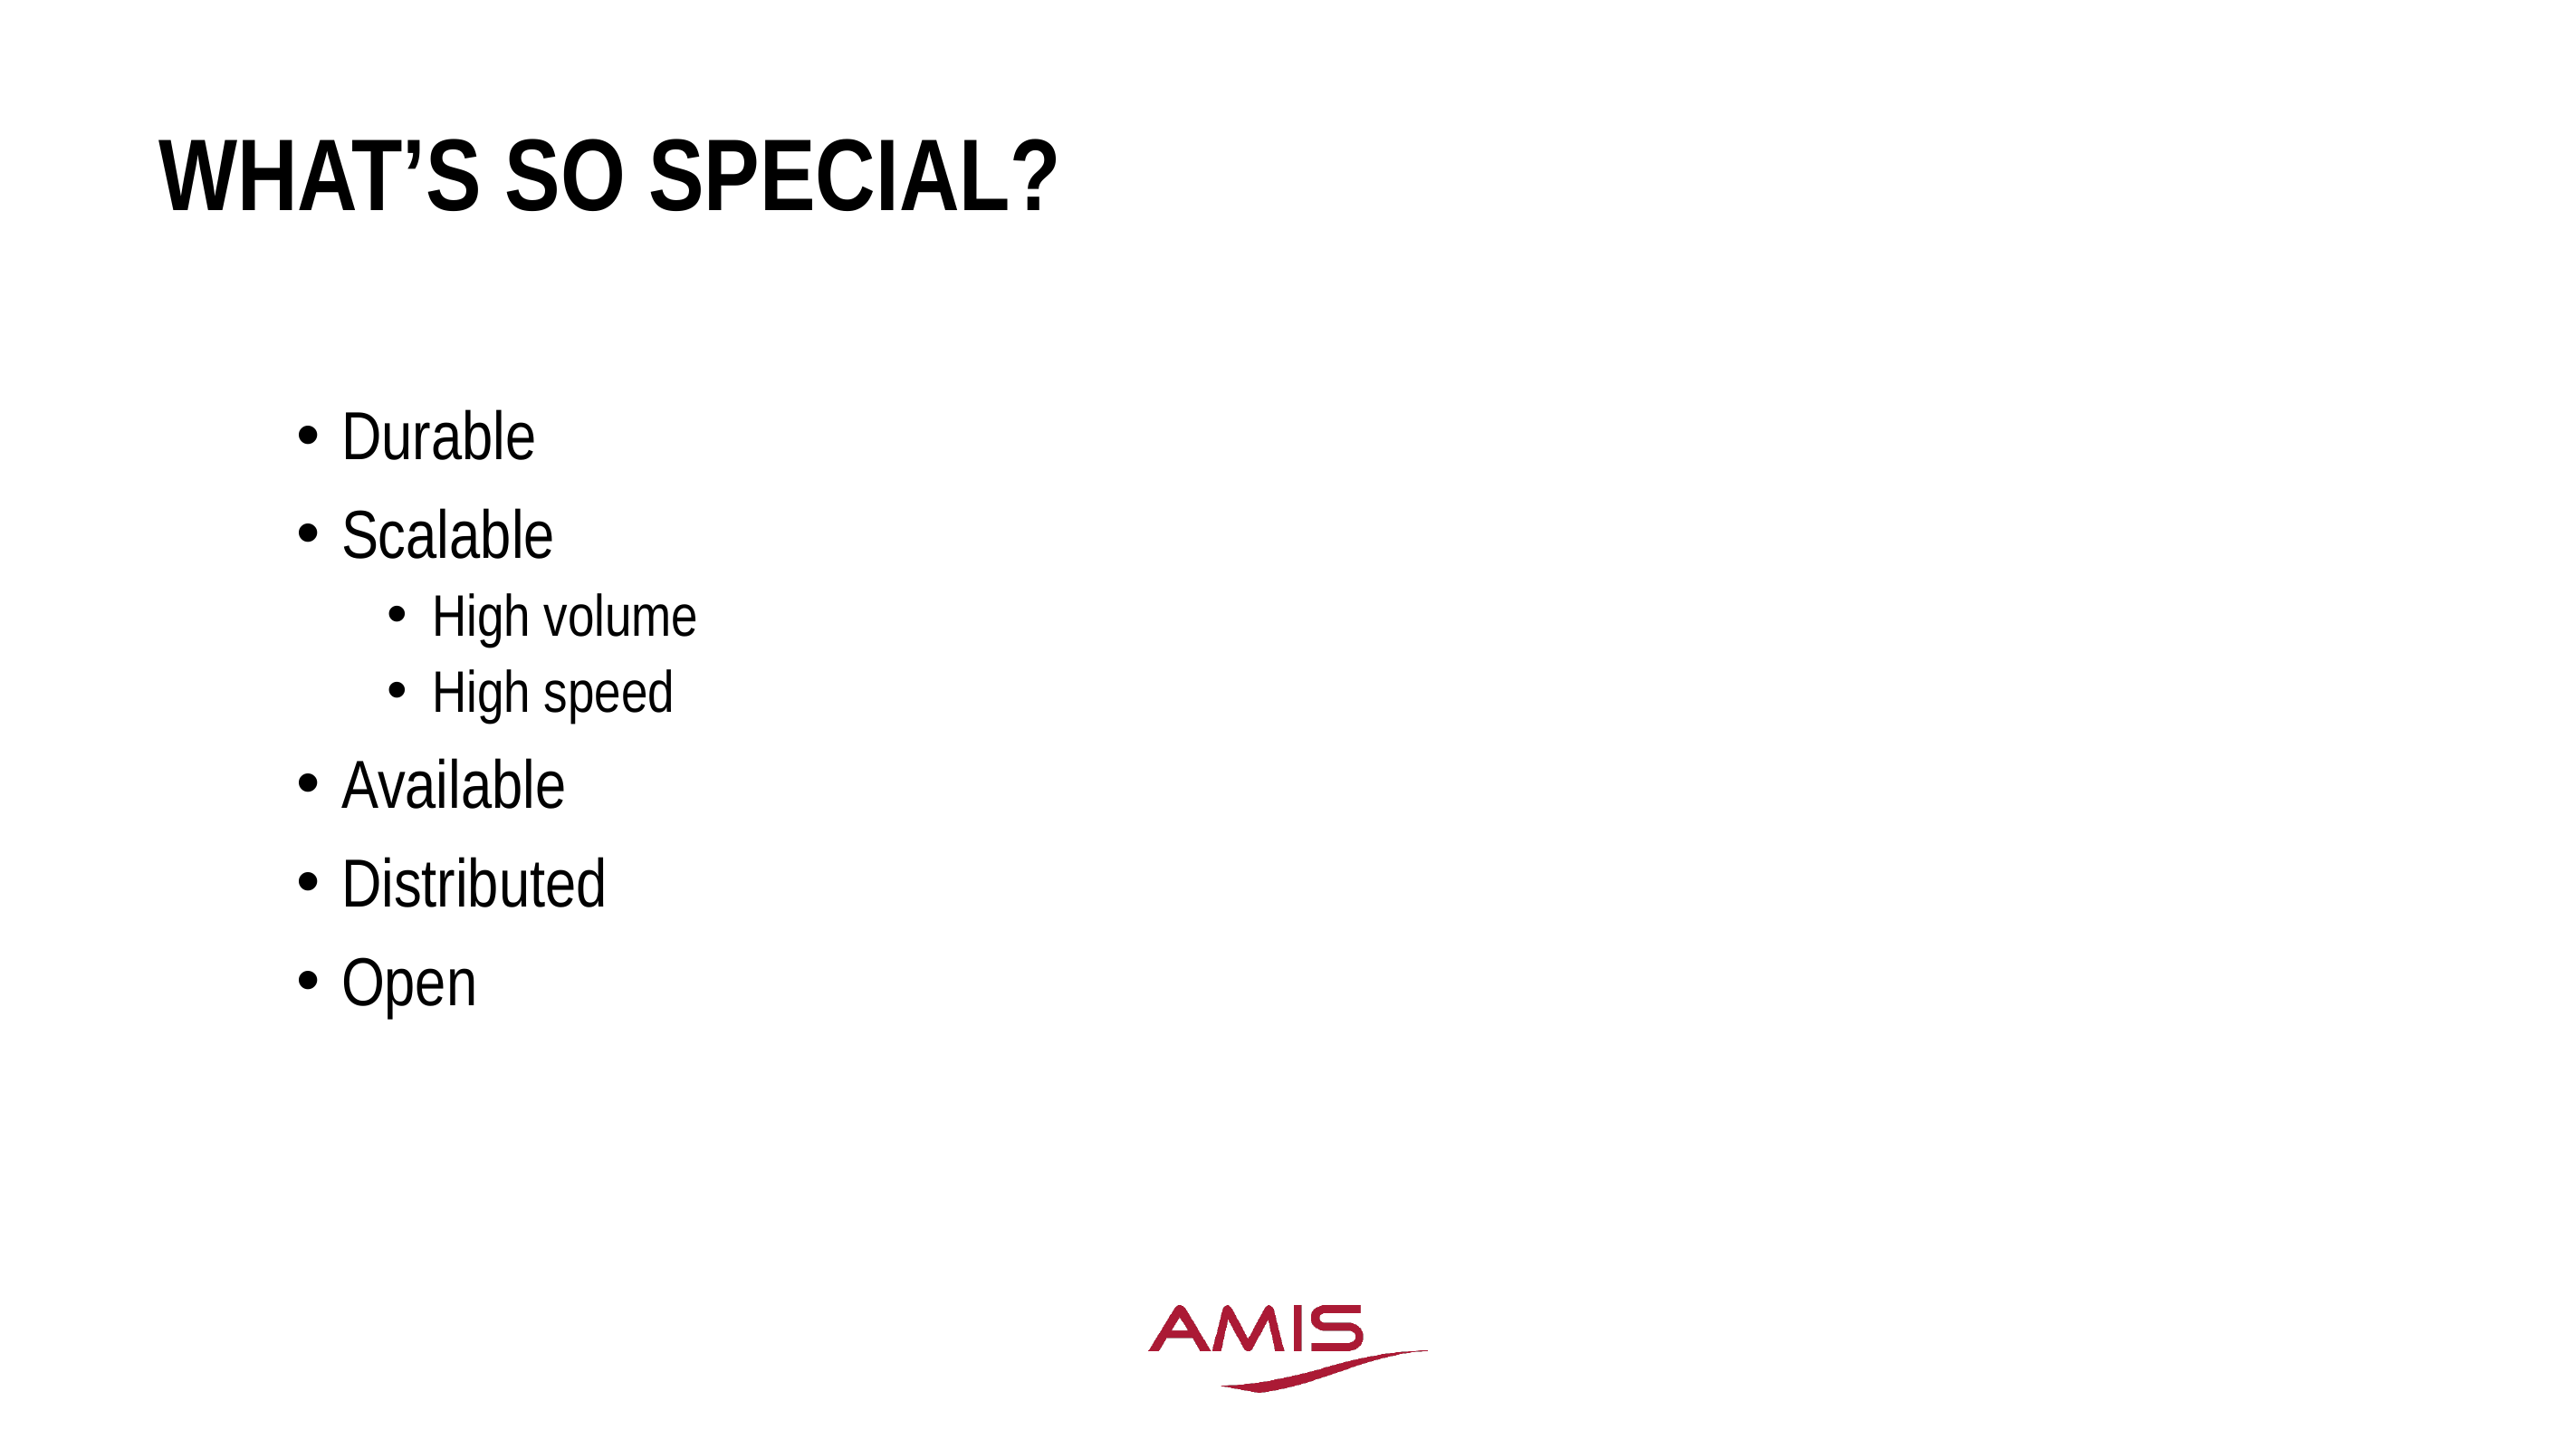

# What’s so special?
Durable
Scalable
High volume
High speed
Available
Distributed
Open